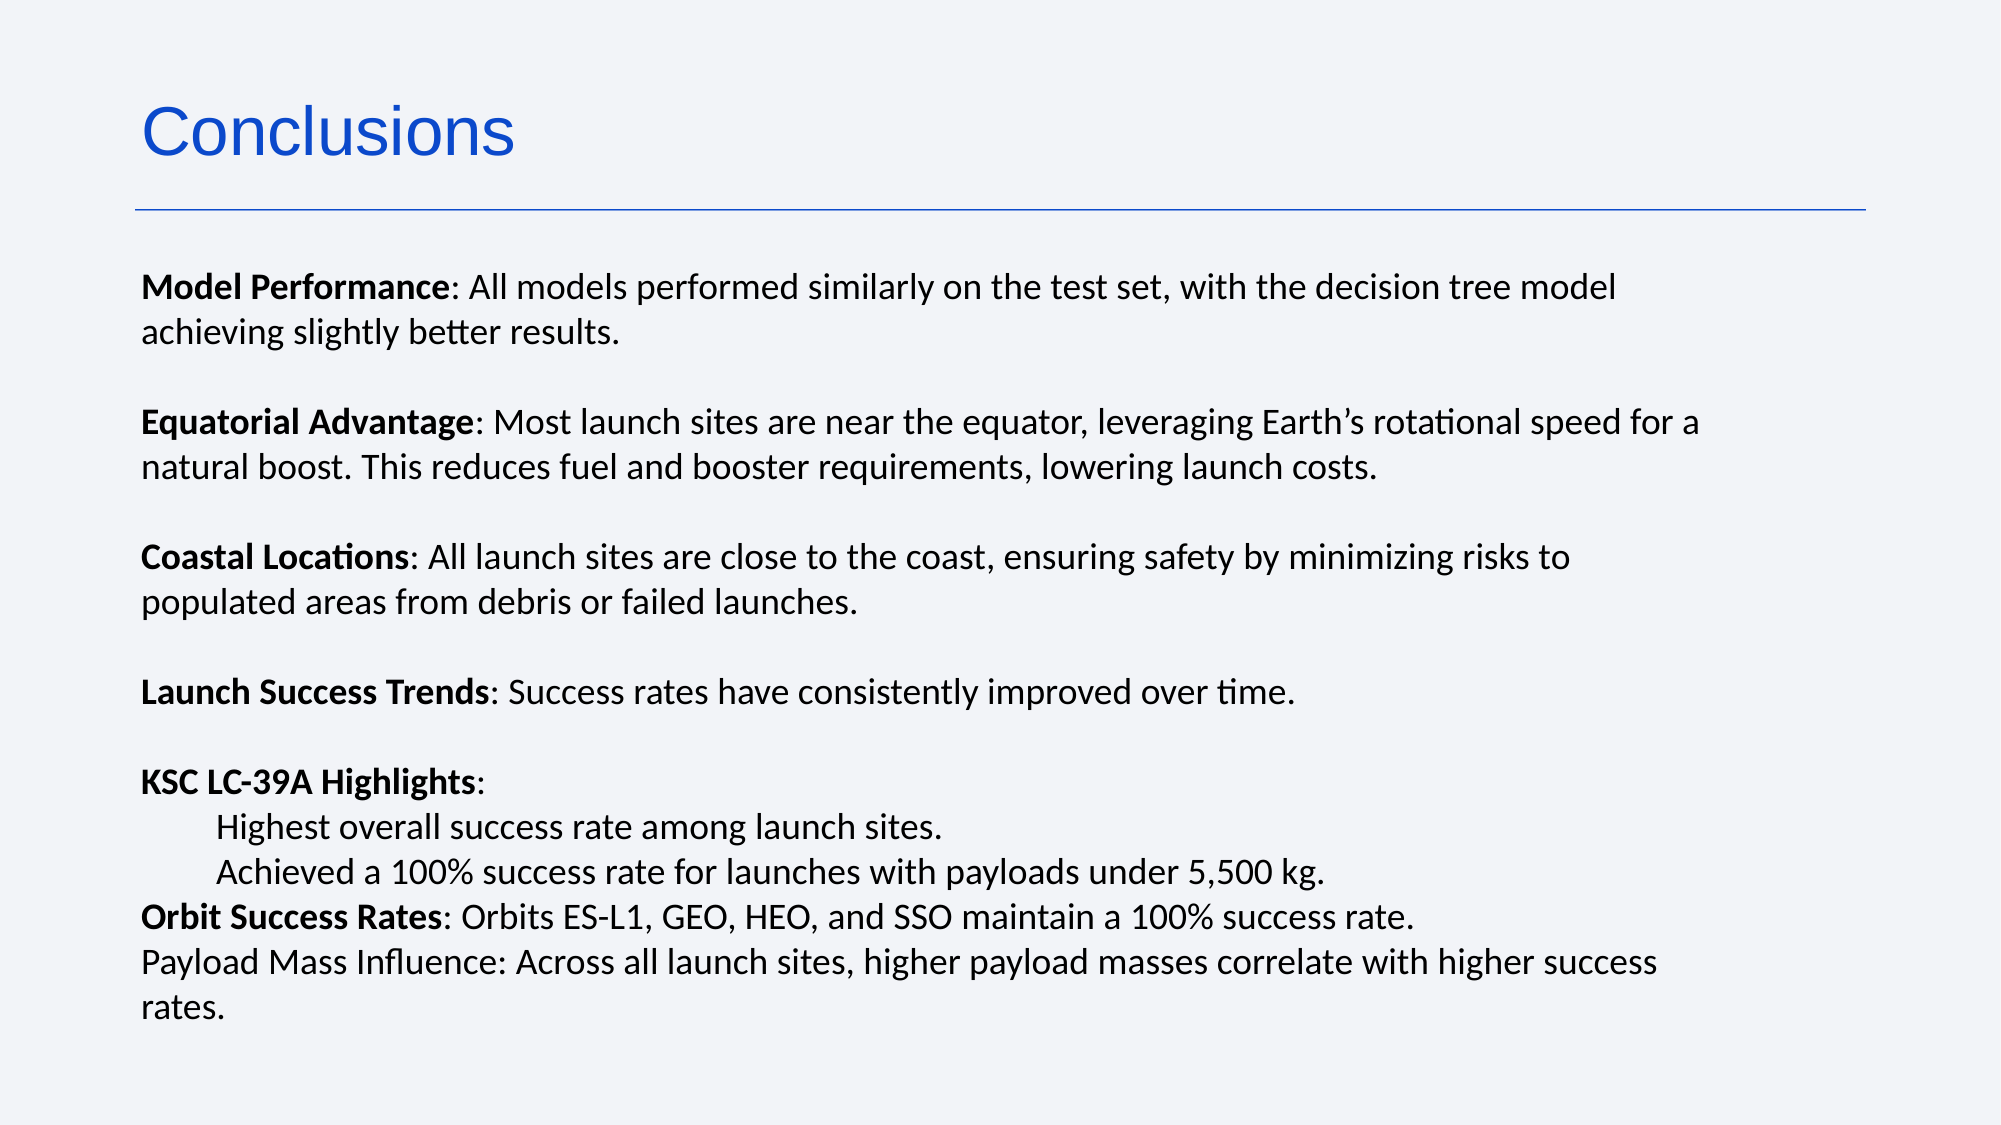

Conclusions
Model Performance: All models performed similarly on the test set, with the decision tree model achieving slightly better results.

Equatorial Advantage: Most launch sites are near the equator, leveraging Earth’s rotational speed for a natural boost. This reduces fuel and booster requirements, lowering launch costs.

Coastal Locations: All launch sites are close to the coast, ensuring safety by minimizing risks to populated areas from debris or failed launches.

Launch Success Trends: Success rates have consistently improved over time.

KSC LC-39A Highlights:
Highest overall success rate among launch sites.
Achieved a 100% success rate for launches with payloads under 5,500 kg.
Orbit Success Rates: Orbits ES-L1, GEO, HEO, and SSO maintain a 100% success rate.
Payload Mass Influence: Across all launch sites, higher payload masses correlate with higher success rates.
46